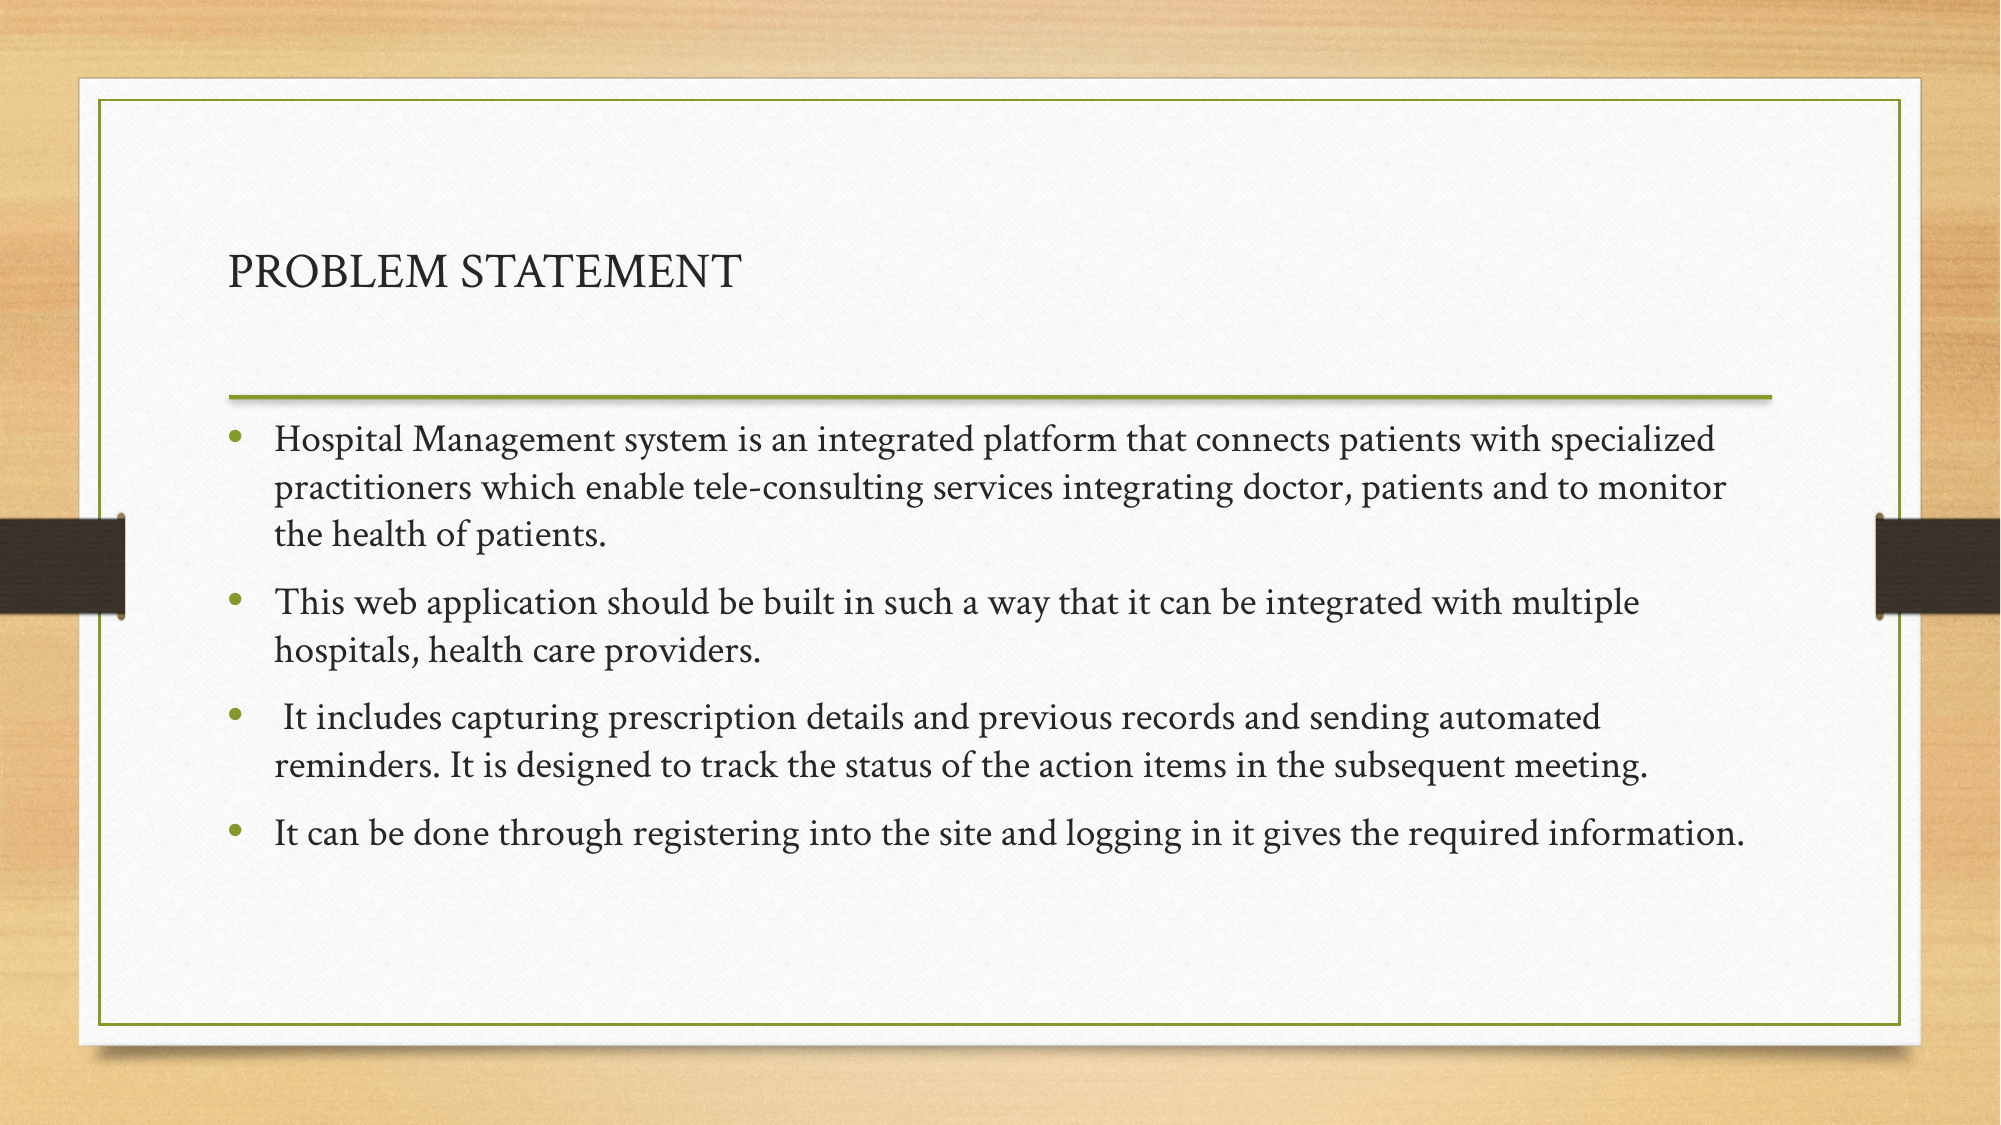

# PROBLEM STATEMENT
Hospital Management system is an integrated platform that connects patients with specialized practitioners which enable tele-consulting services integrating doctor, patients and to monitor the health of patients.
This web application should be built in such a way that it can be integrated with multiple hospitals, health care providers.
 It includes capturing prescription details and previous records and sending automated reminders. It is designed to track the status of the action items in the subsequent meeting.
It can be done through registering into the site and logging in it gives the required information.